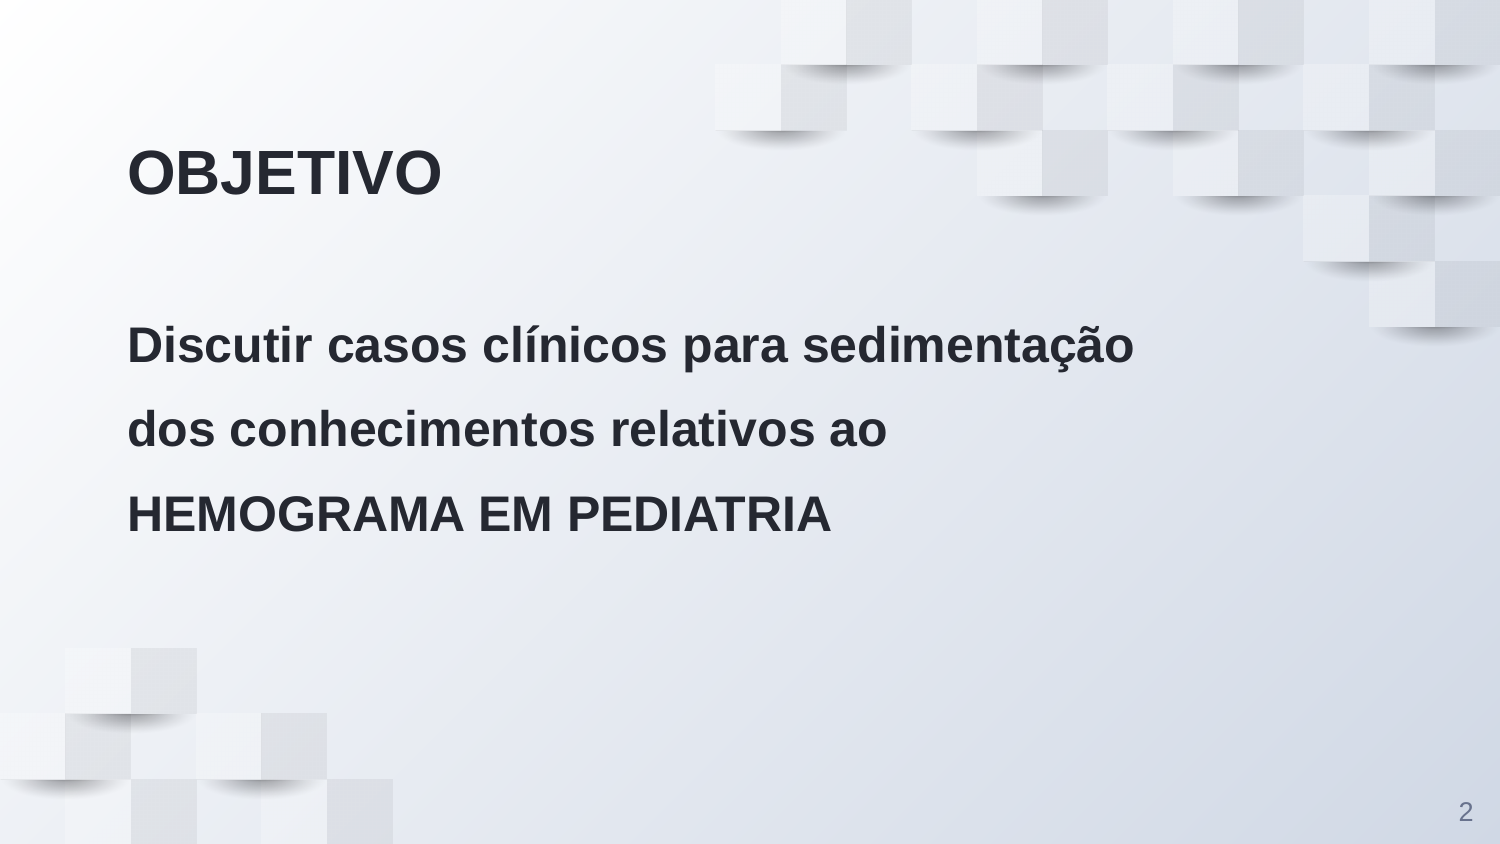

# OBJETIVO
Discutir casos clínicos para sedimentação
dos conhecimentos relativos ao
HEMOGRAMA EM PEDIATRIA
2